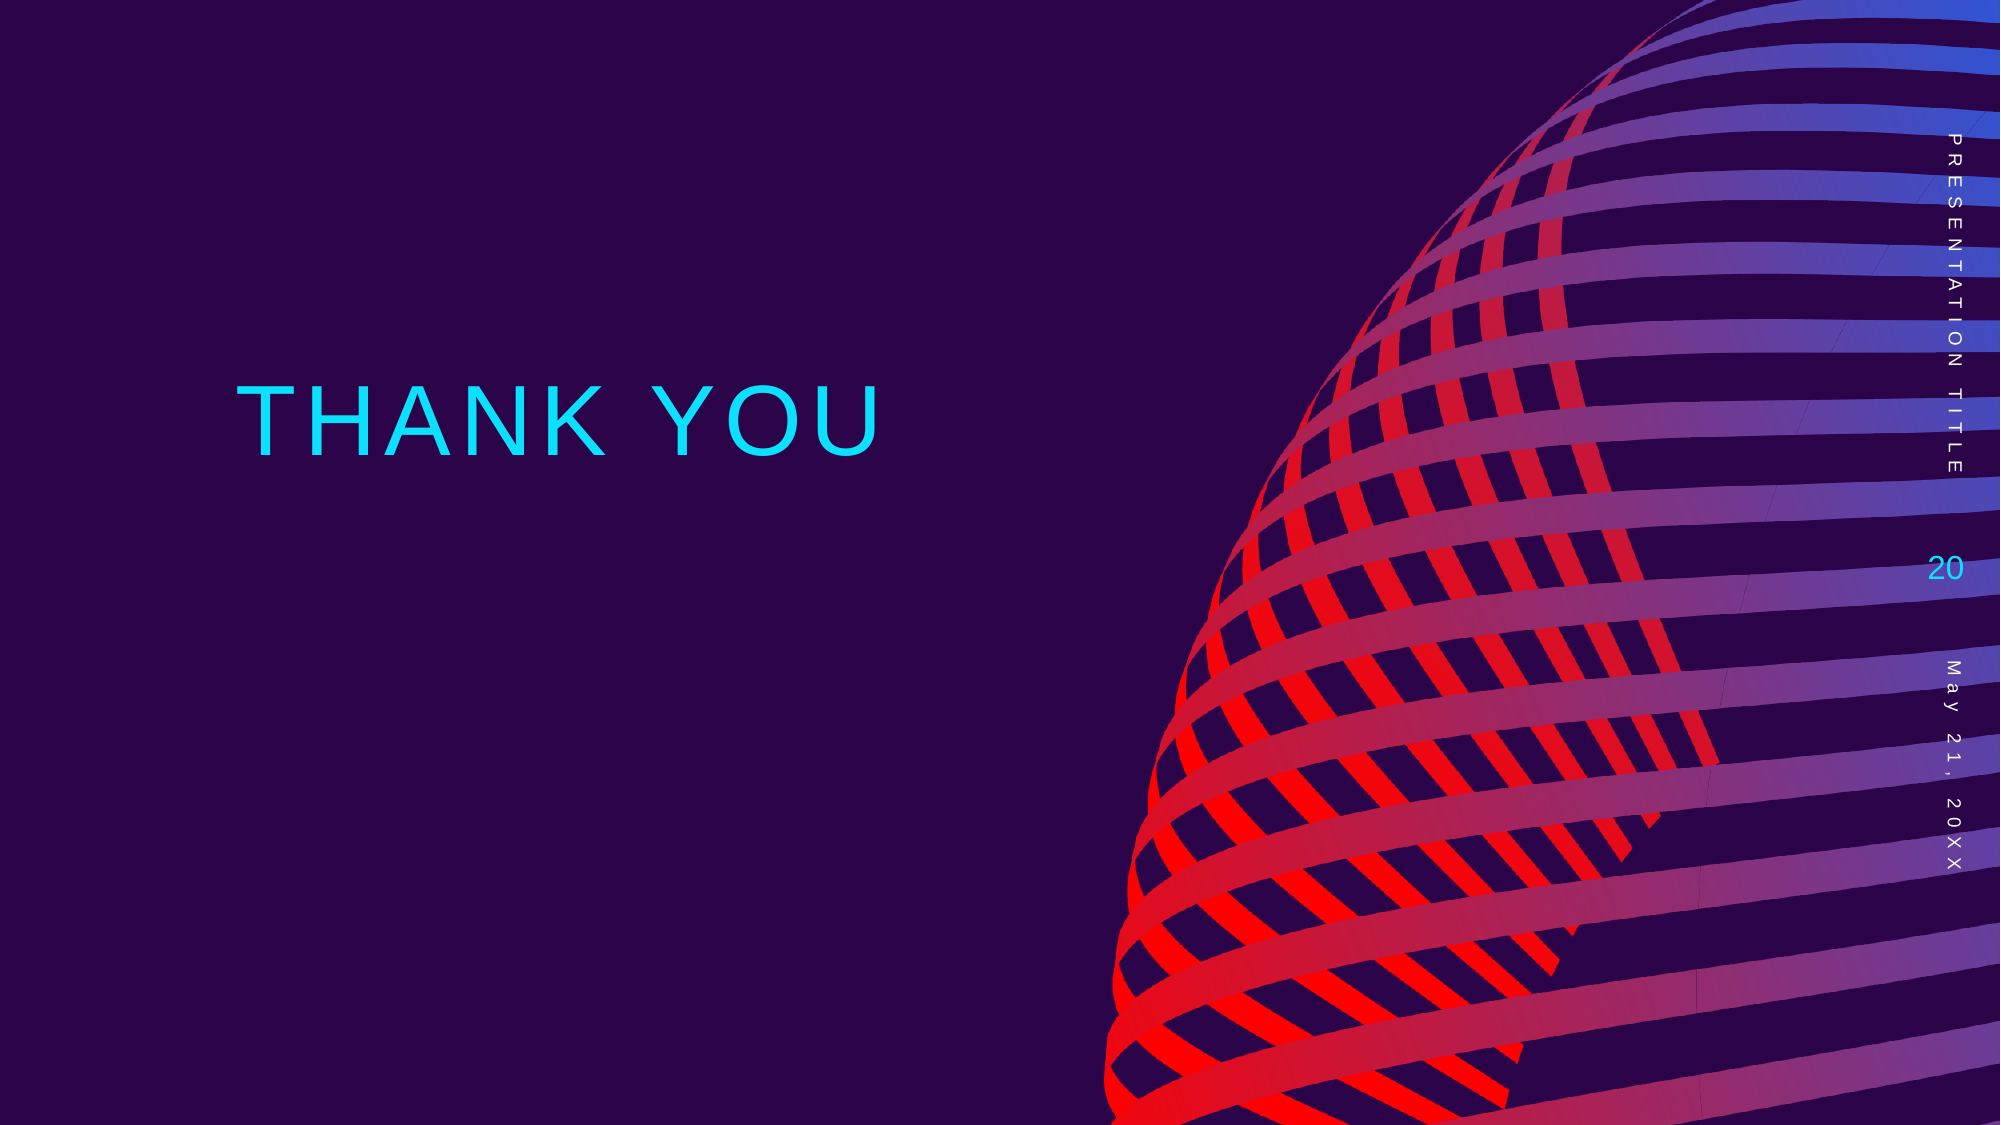

# Thank you
PRESENTATION TITLE
20

May 21, 20XX